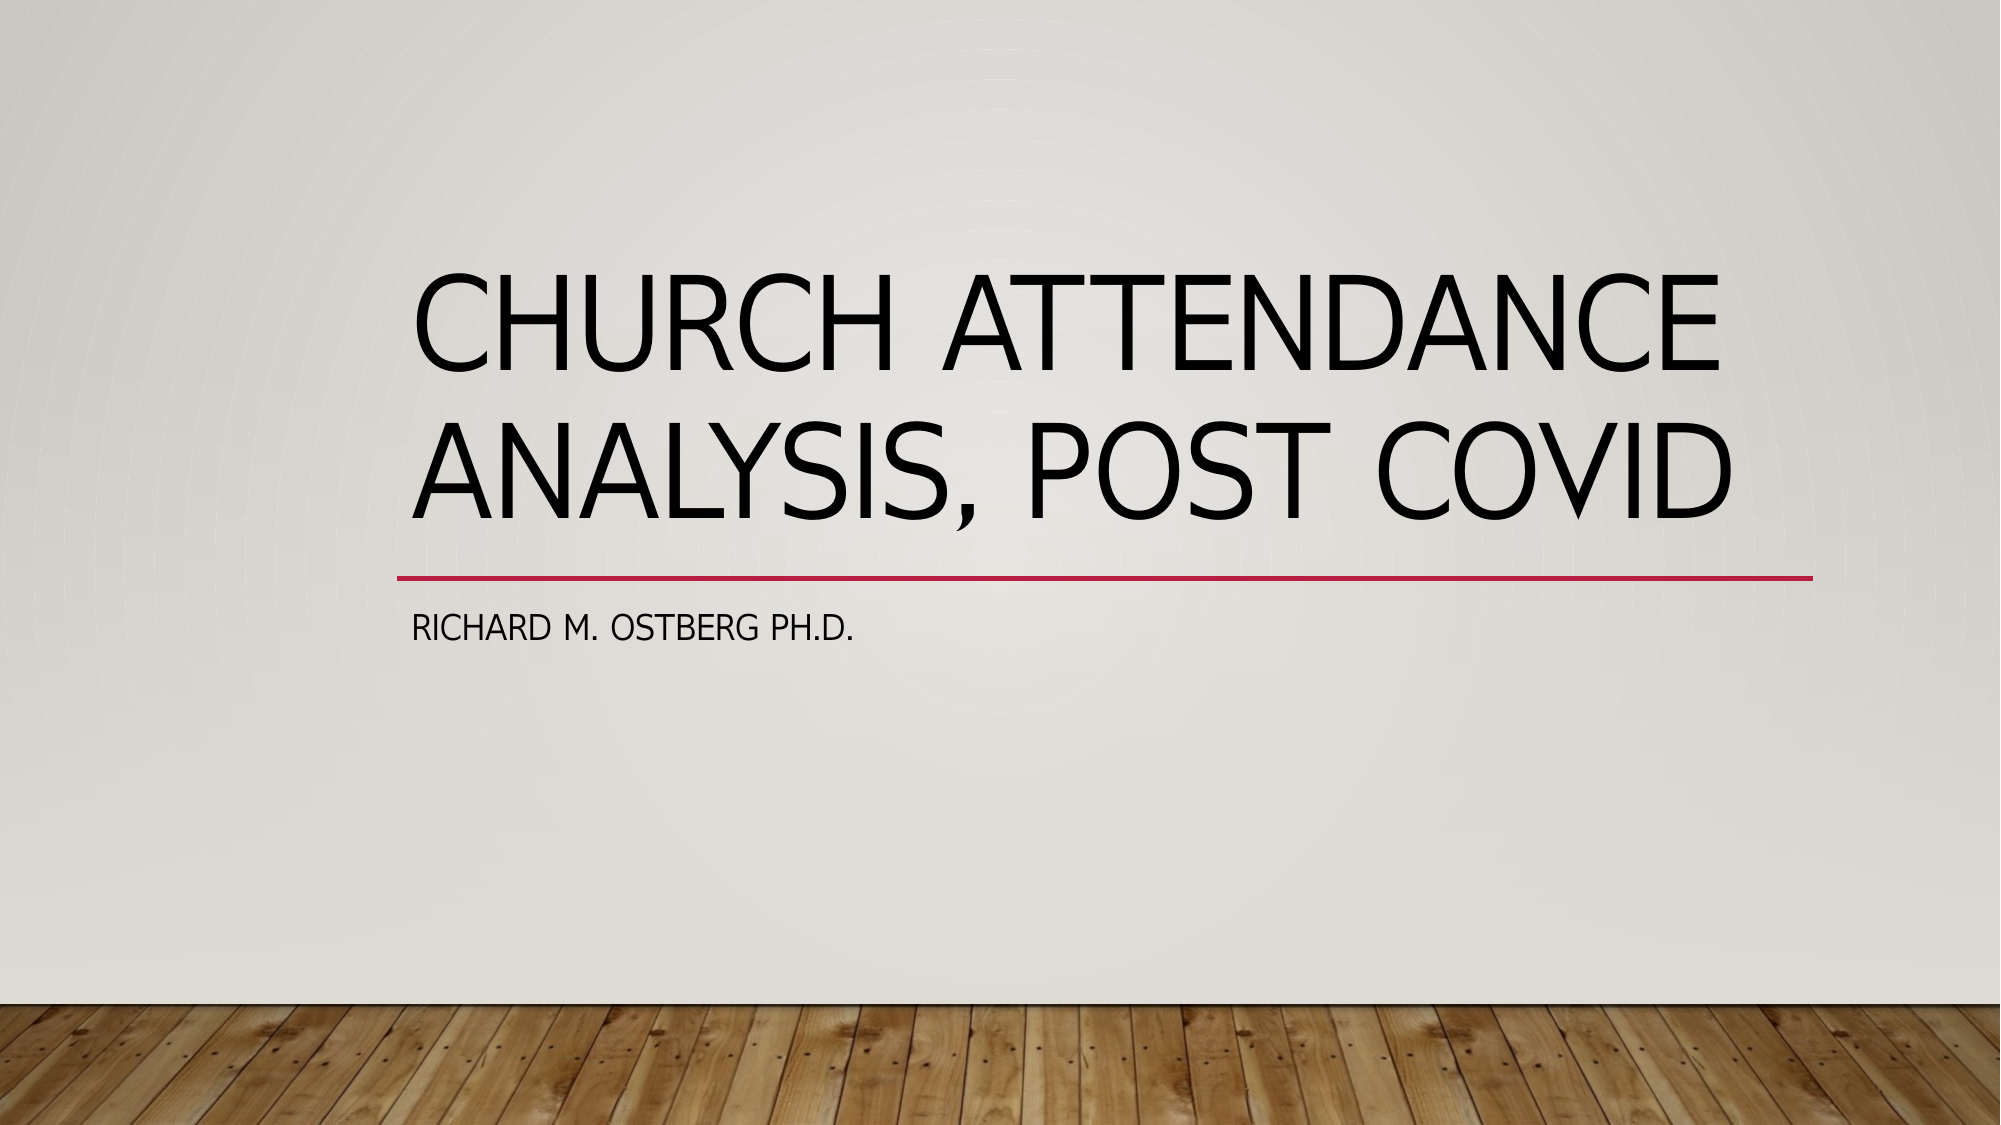

# Church Attendance Analysis, Post Covid
Richard M. Ostberg Ph.D.